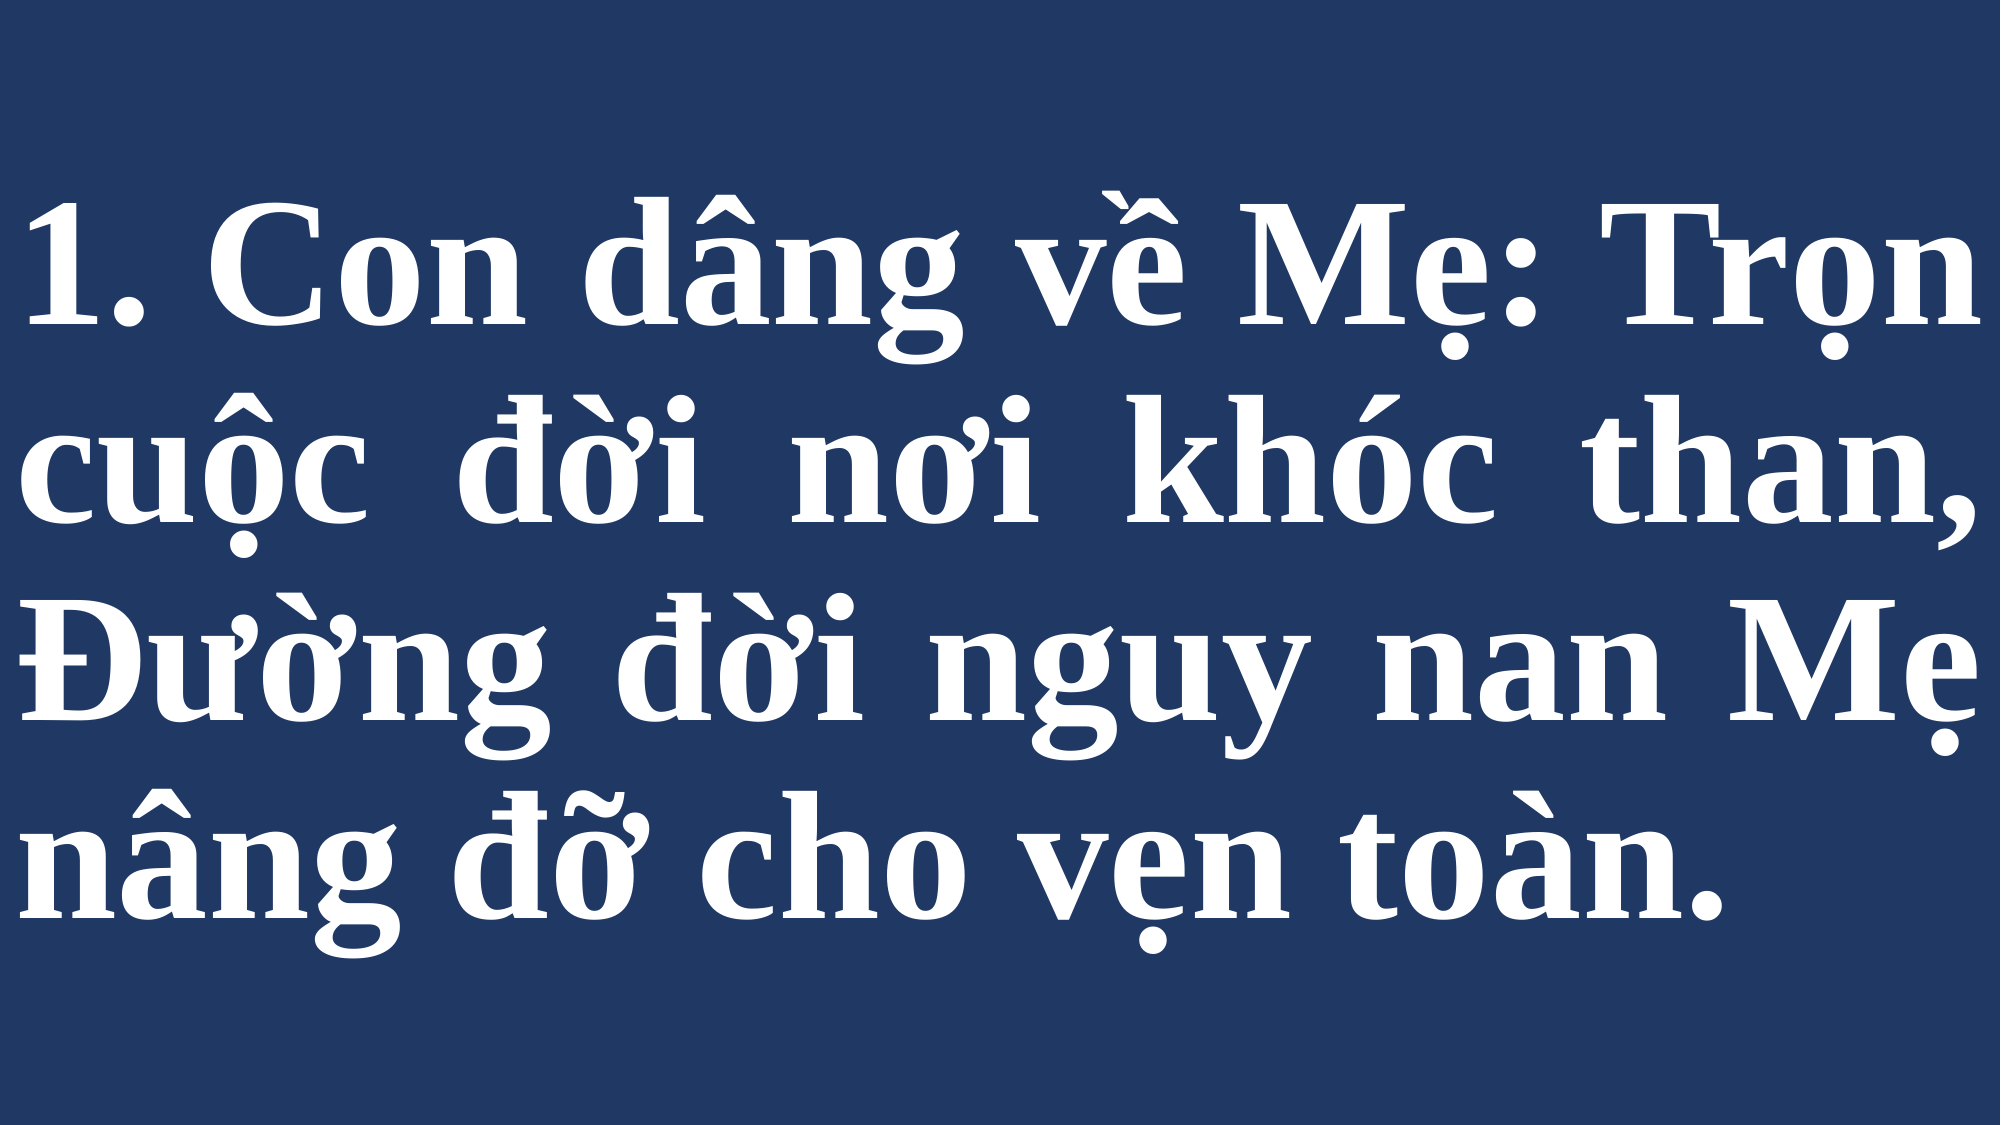

# 1. Con dâng về Mẹ: Trọn cuộc đời nơi khóc than, Đường đời nguy nan Mẹ nâng đỡ cho vẹn toàn.